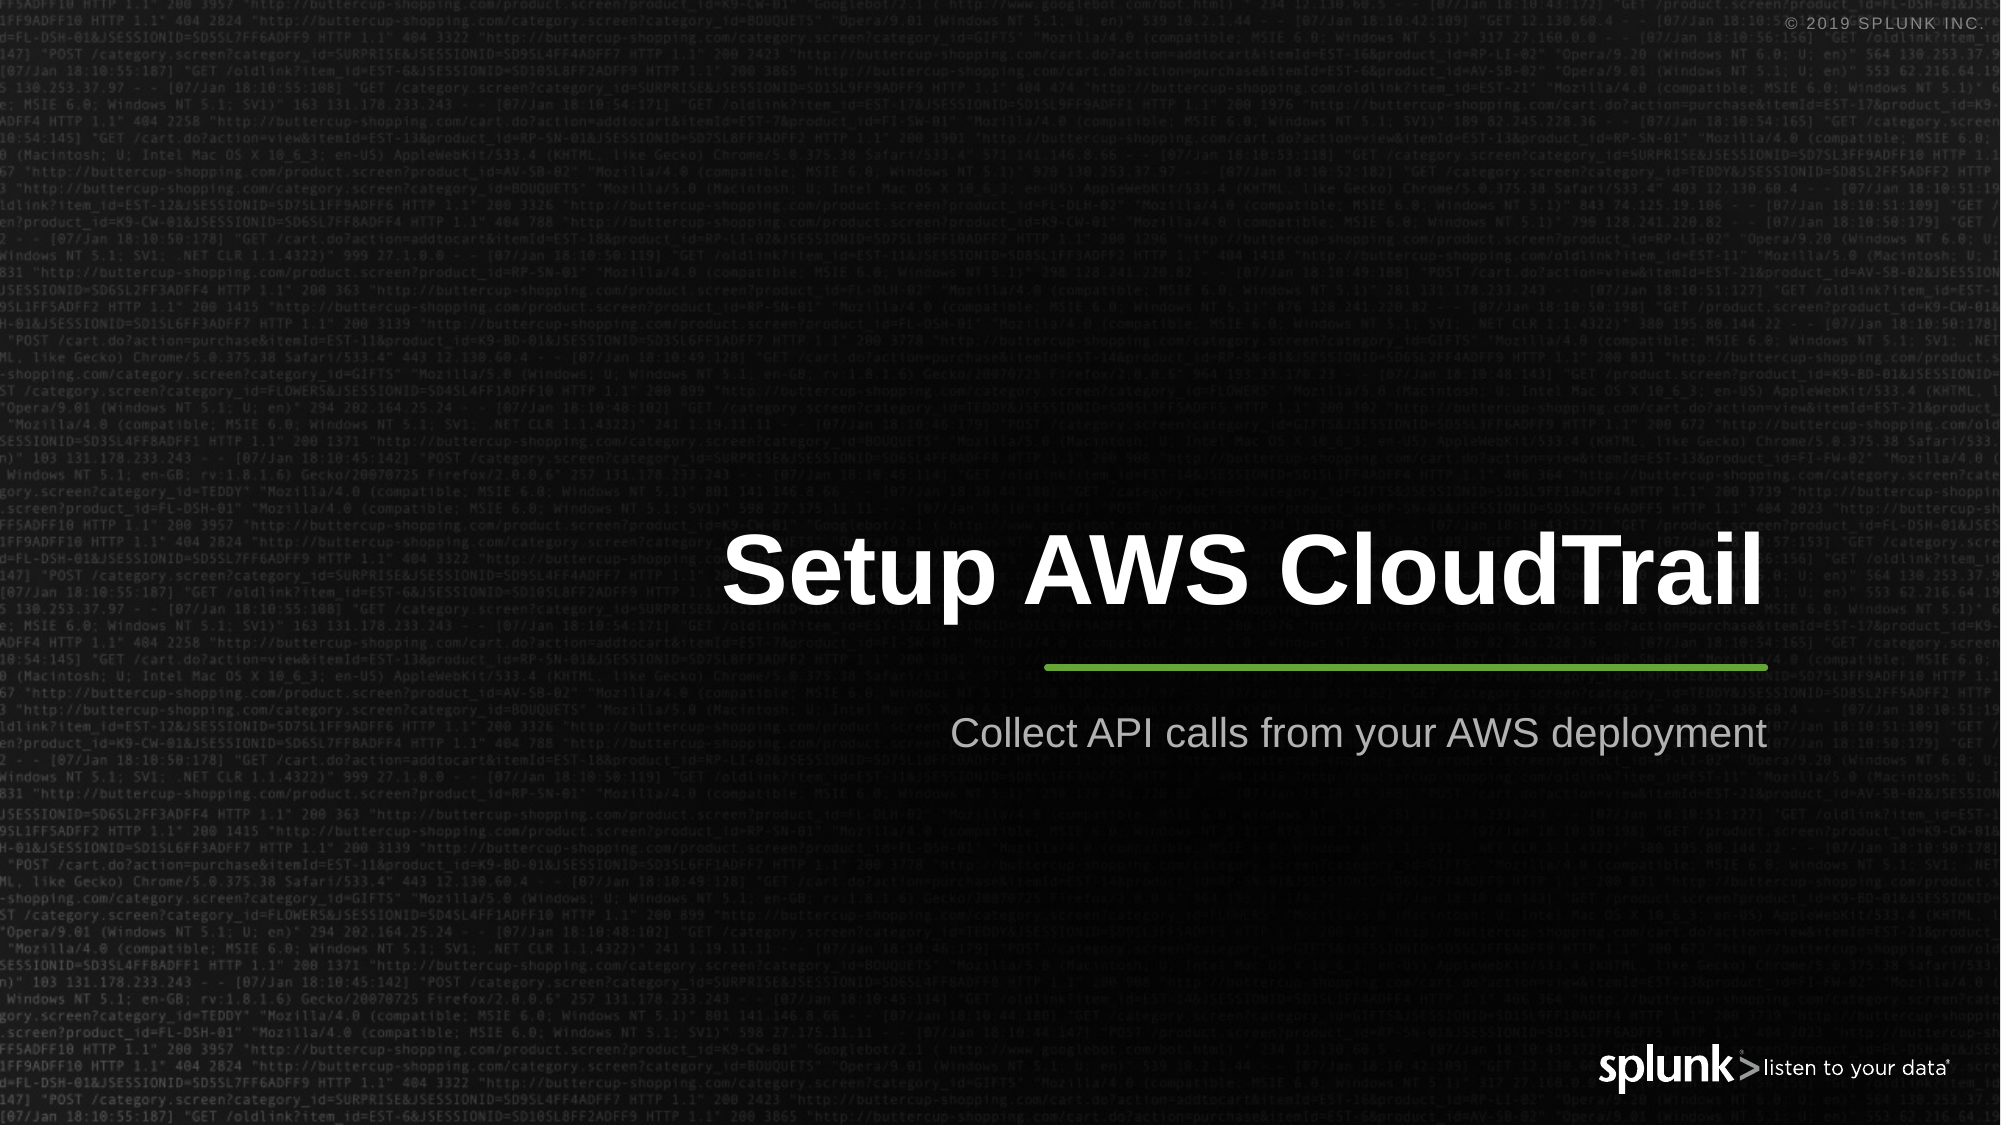

# Setup AWS CloudTrail
Collect API calls from your AWS deployment